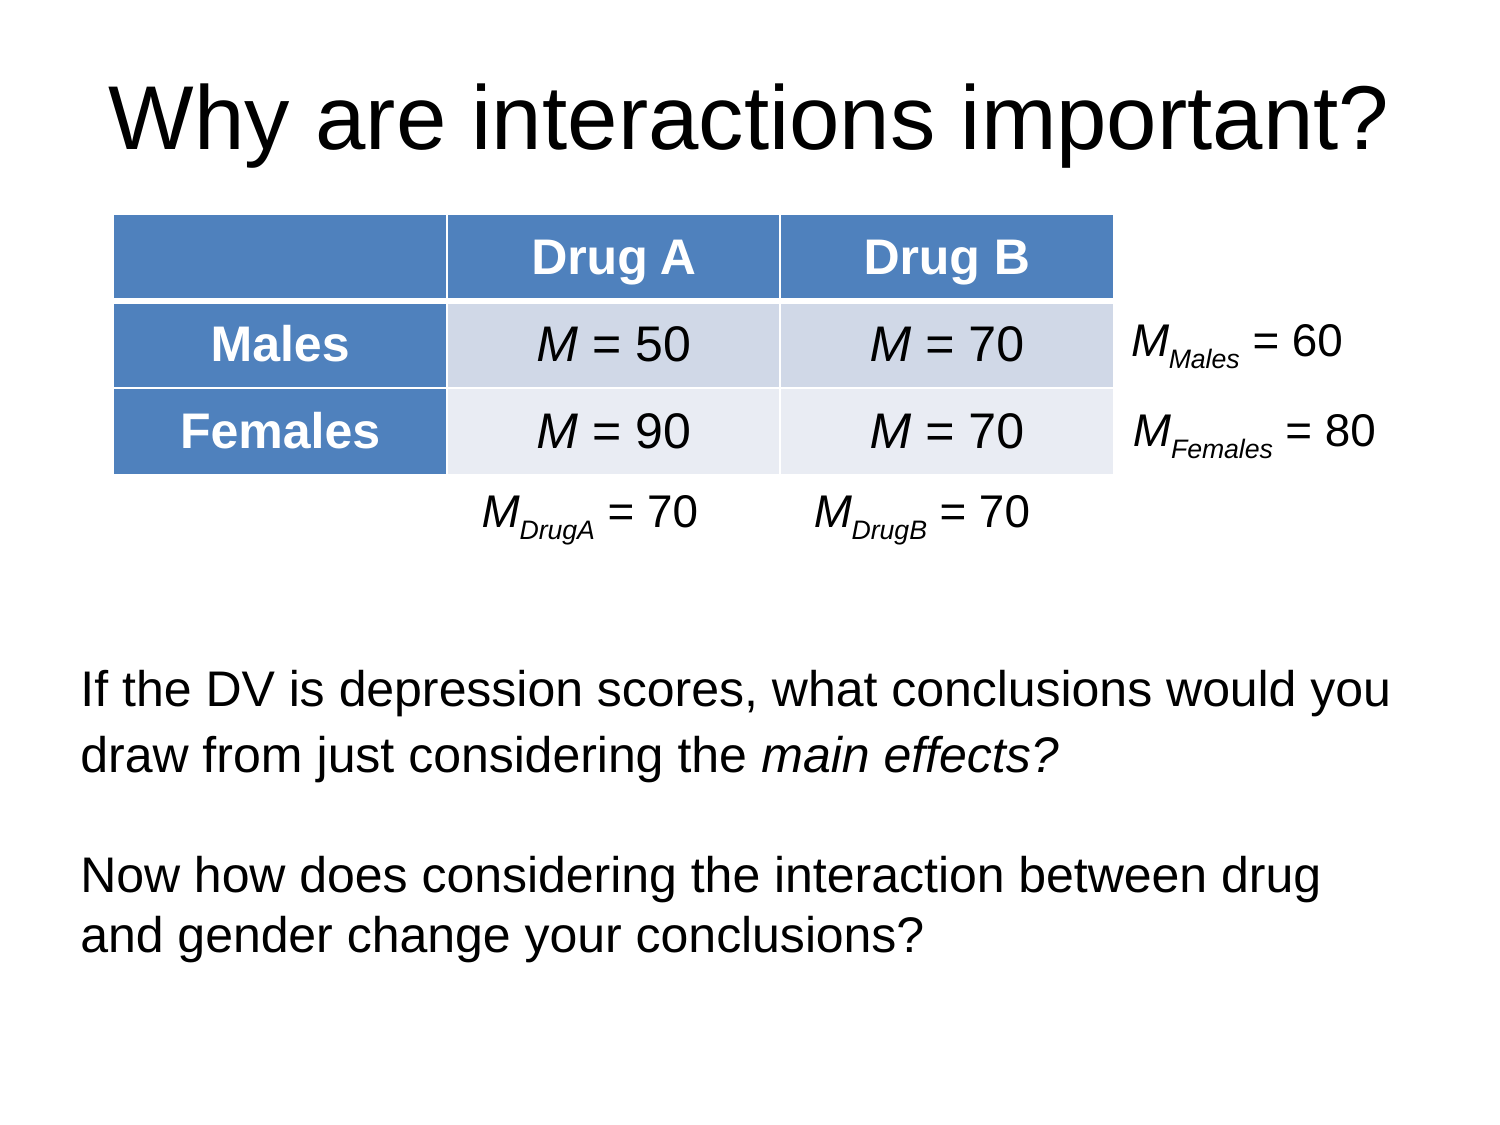

# Why are interactions important?
|  | Drug A | Drug B |
| --- | --- | --- |
| Males | M = 50 | M = 70 |
| Females | M = 90 | M = 70 |
MMales = 60
MFemales = 80
MDrugA = 70
MDrugB = 70
If the DV is depression scores, what conclusions would you draw from just considering the main effects?
Now how does considering the interaction between drug and gender change your conclusions?